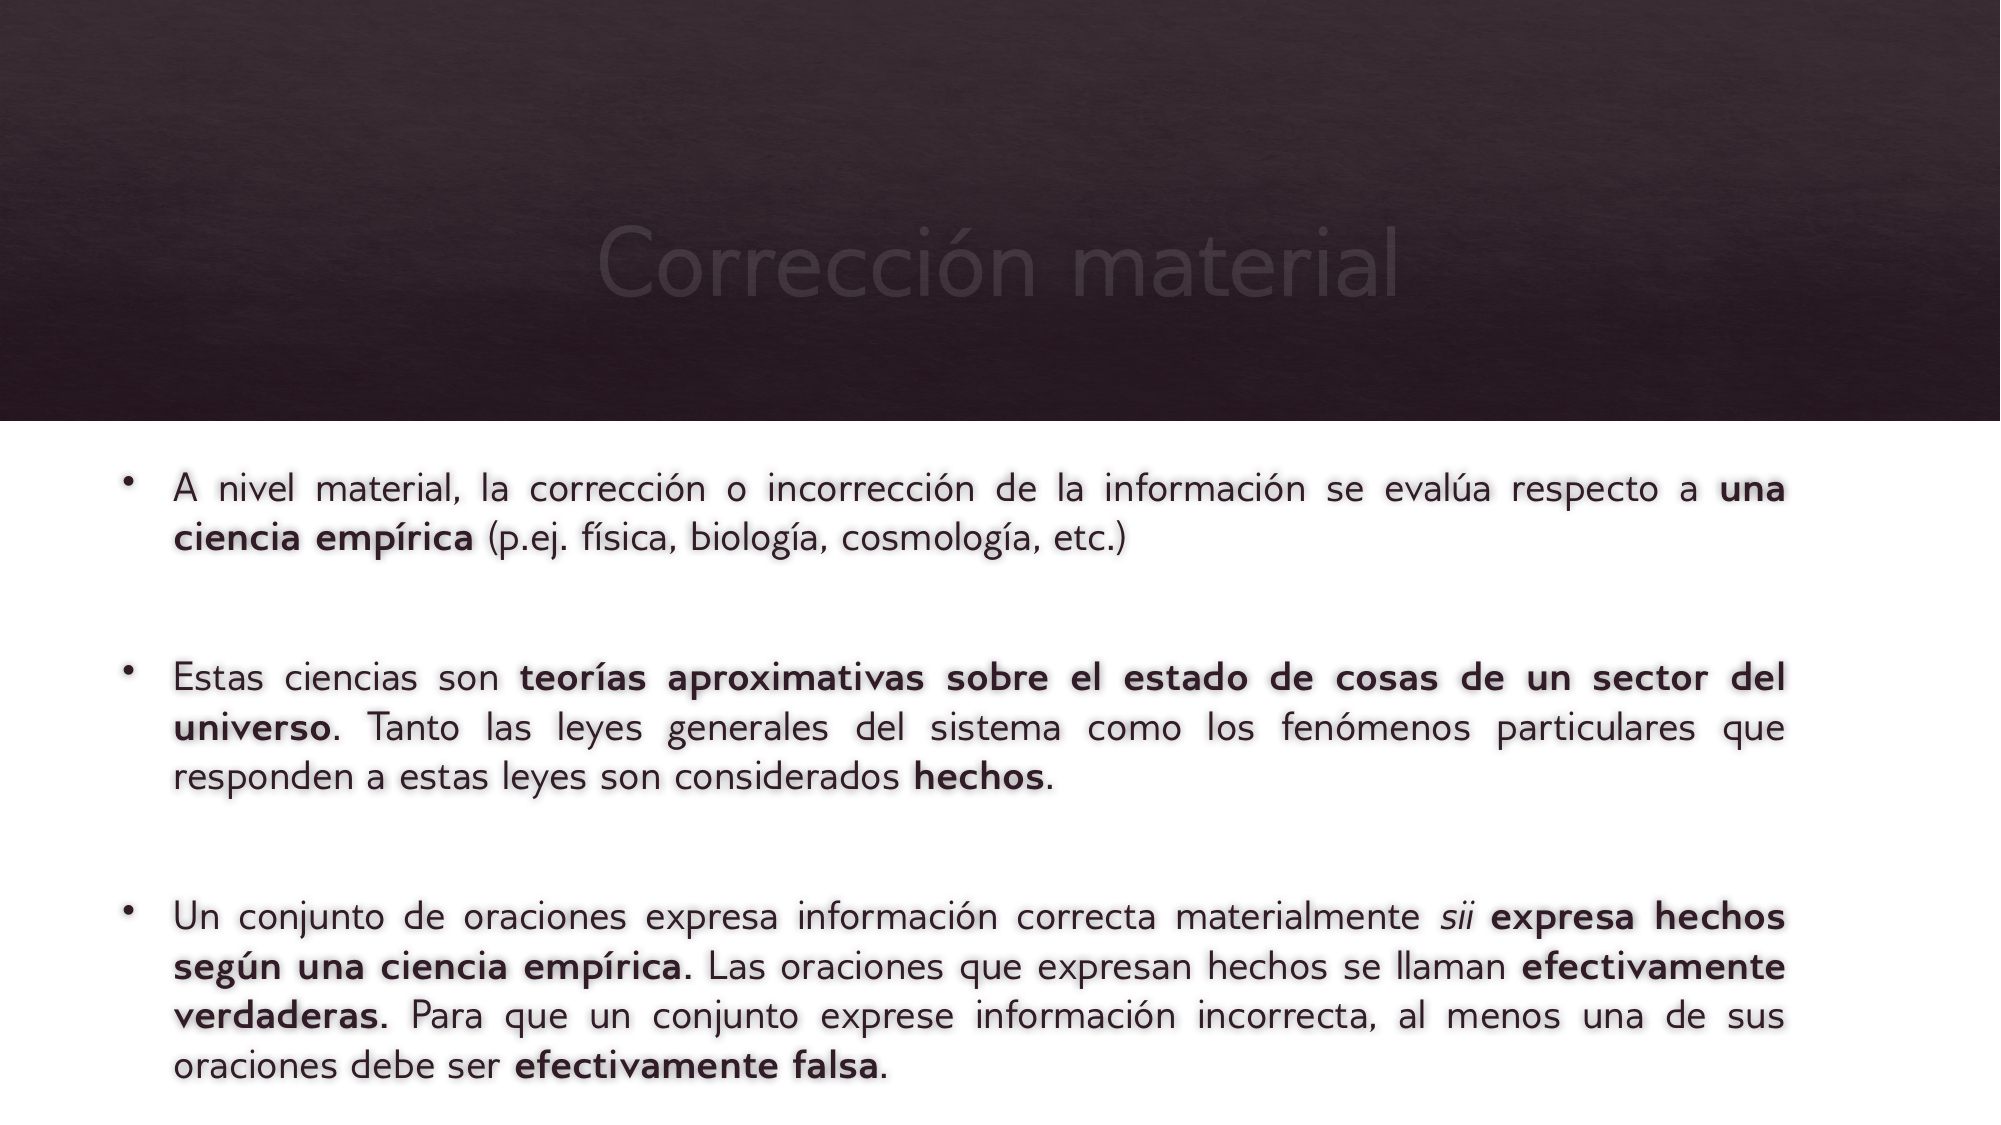

# Corrección material
A nivel material, la corrección o incorrección de la información se evalúa respecto a una ciencia empírica (p.ej. física, biología, cosmología, etc.)

Estas ciencias son teorías aproximativas sobre el estado de cosas de un sector del universo. Tanto las leyes generales del sistema como los fenómenos particulares que responden a estas leyes son considerados hechos.

Un conjunto de oraciones expresa información correcta materialmente sii expresa hechos según una ciencia empírica. Las oraciones que expresan hechos se llaman efectivamente verdaderas. Para que un conjunto exprese información incorrecta, al menos una de sus oraciones debe ser efectivamente falsa.